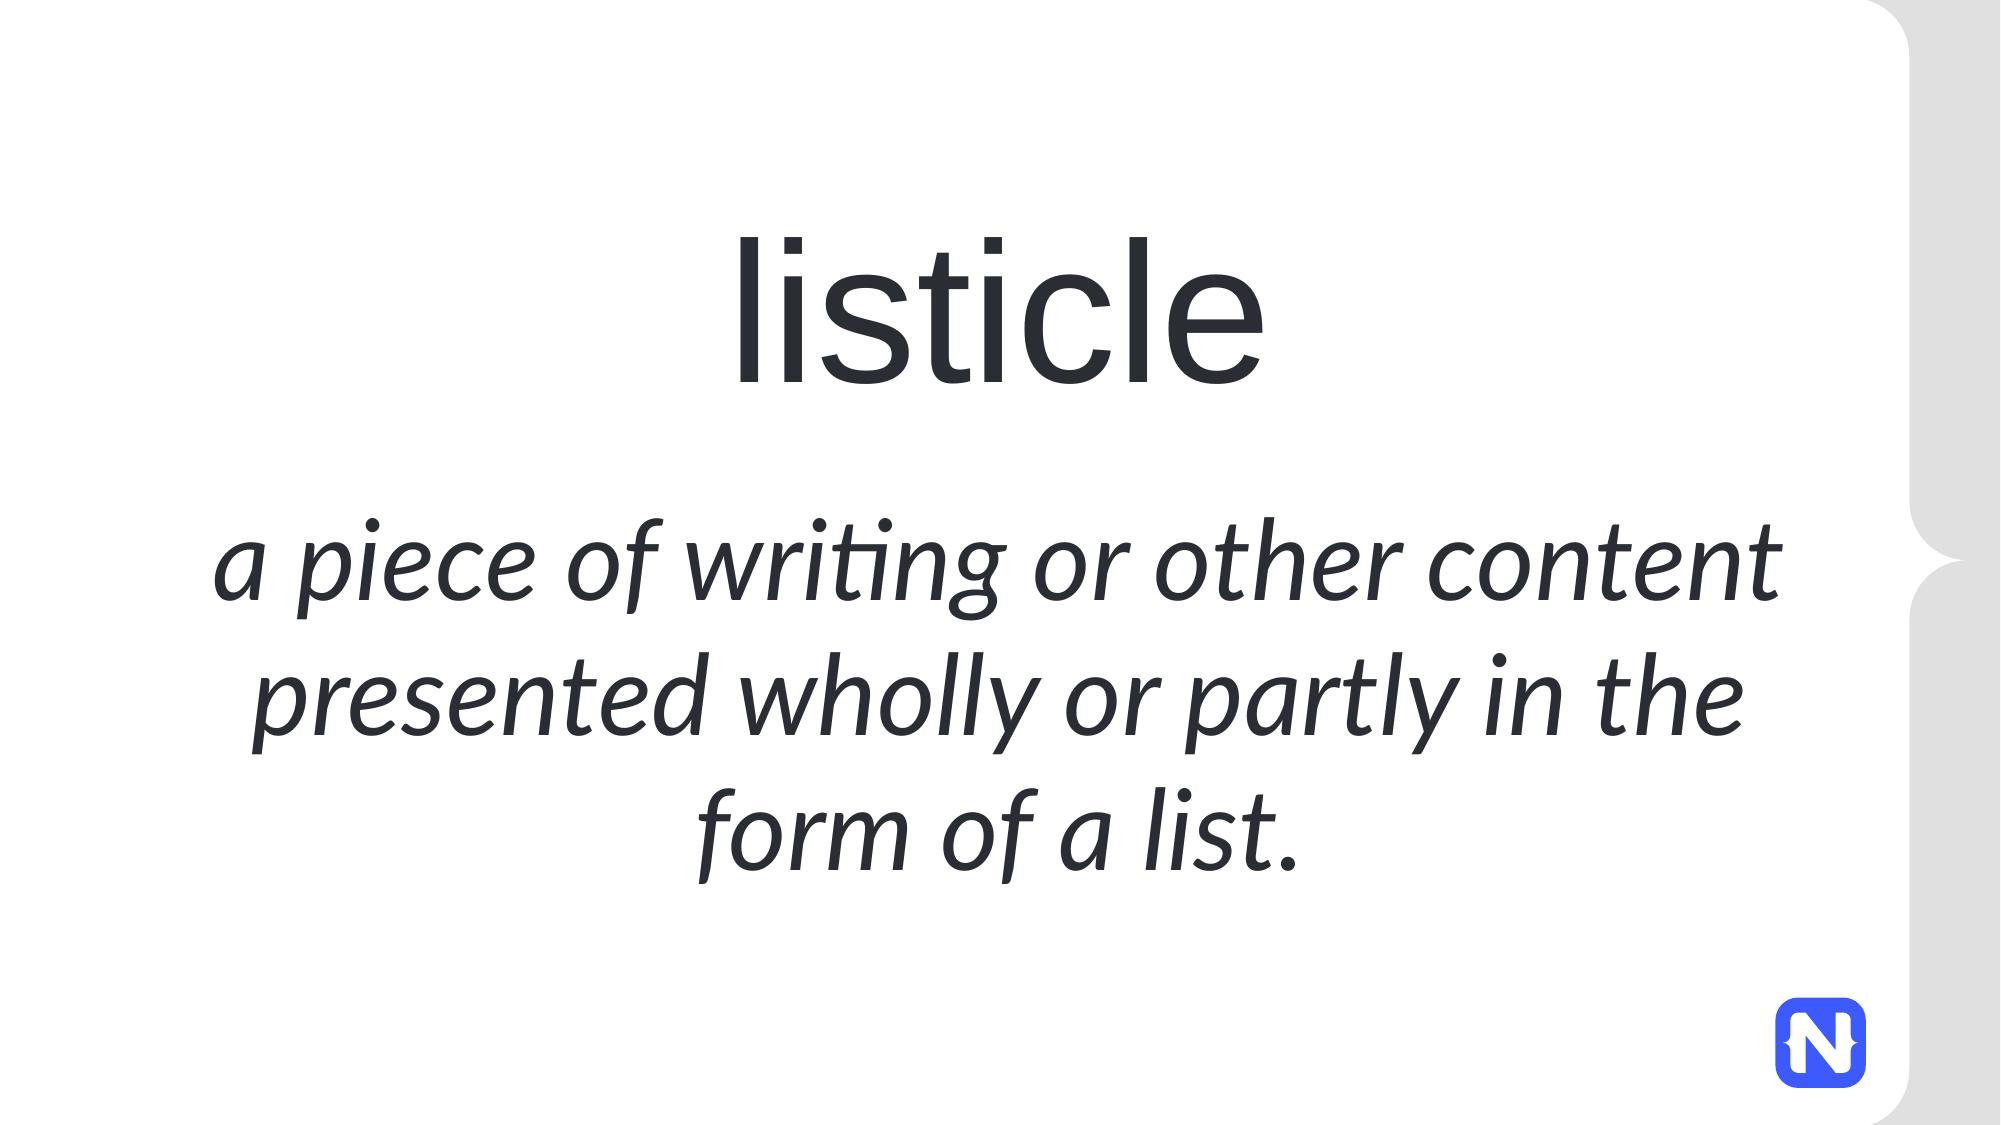

listicle
a piece of writing or other content presented wholly or partly in the form of a list.